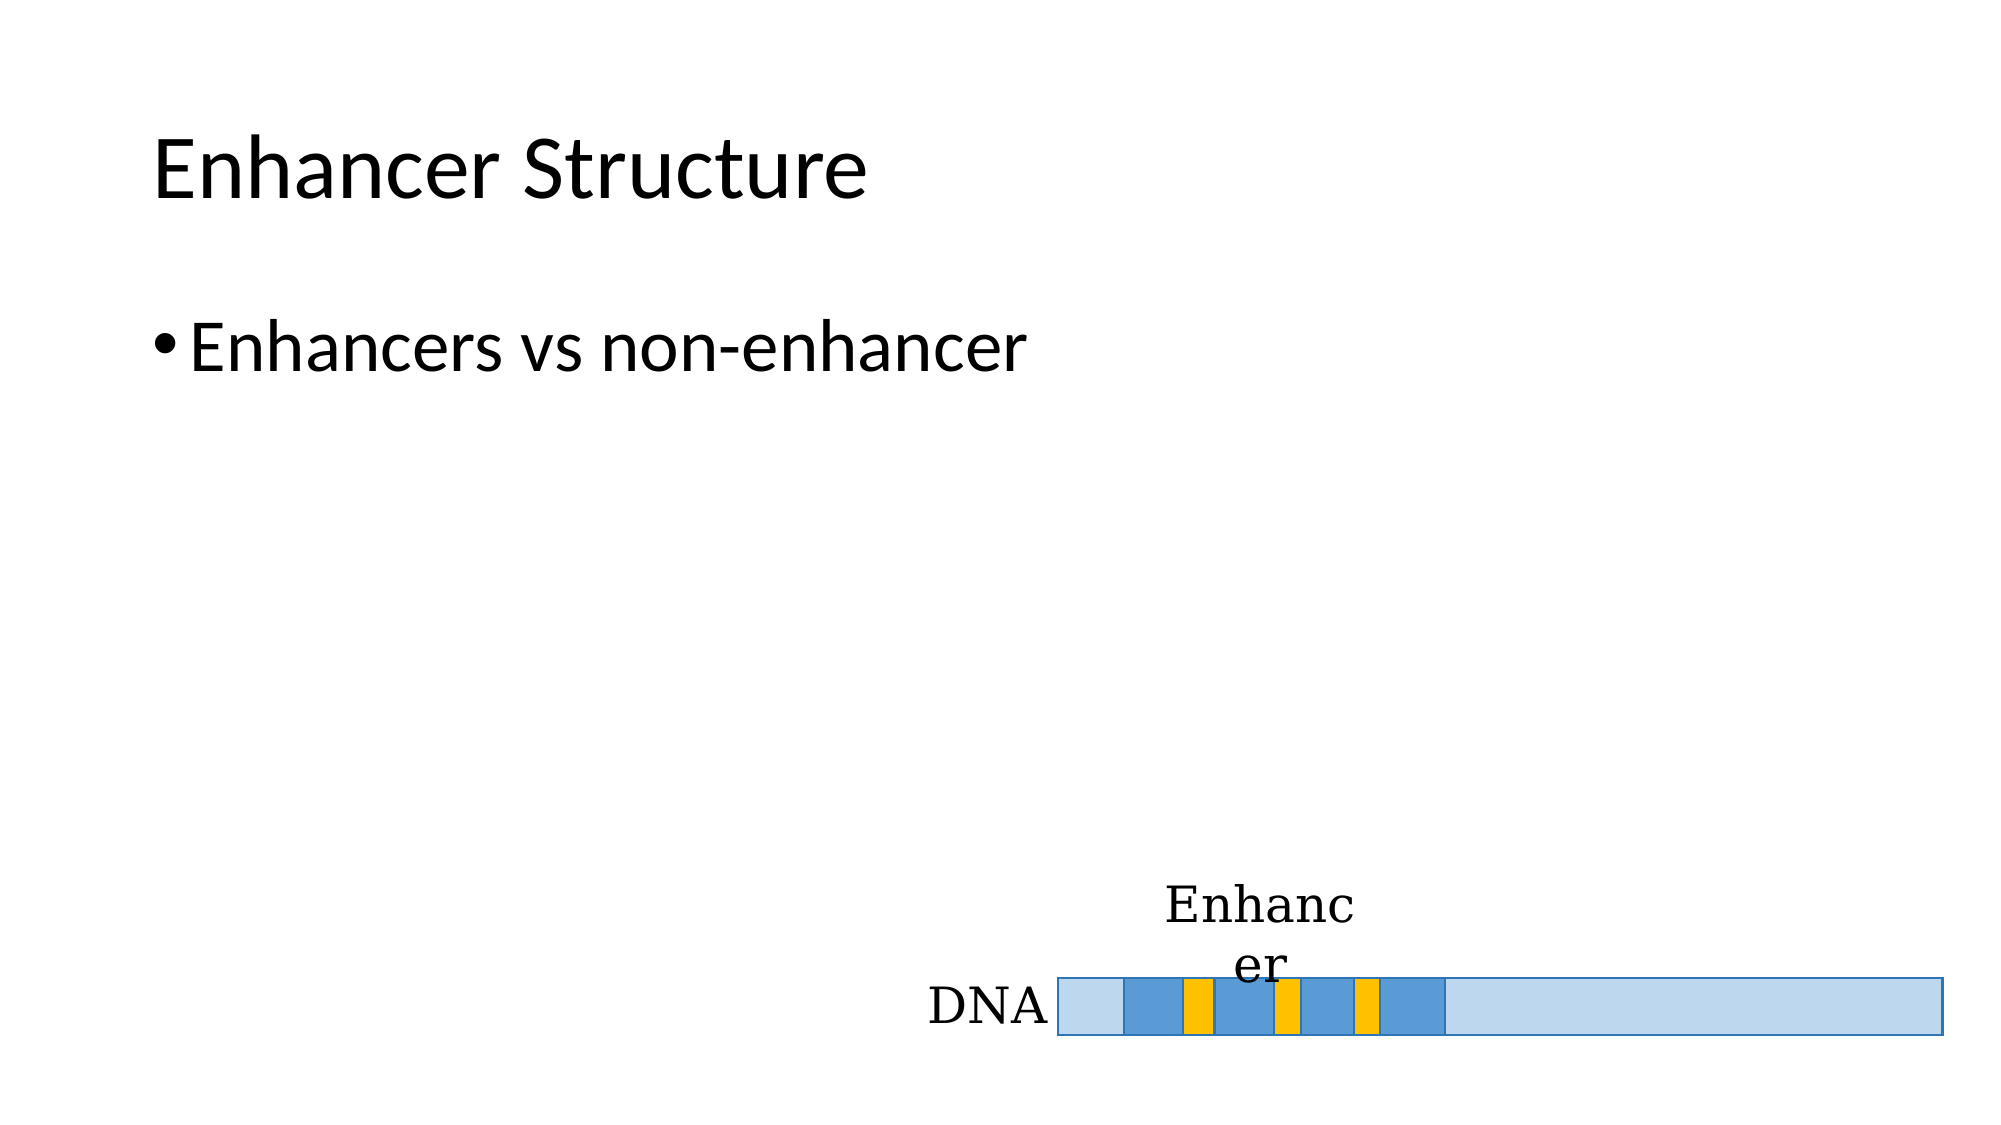

# Enhancer Structure
Enhancers vs non-enhancer
Enhancer
DNA